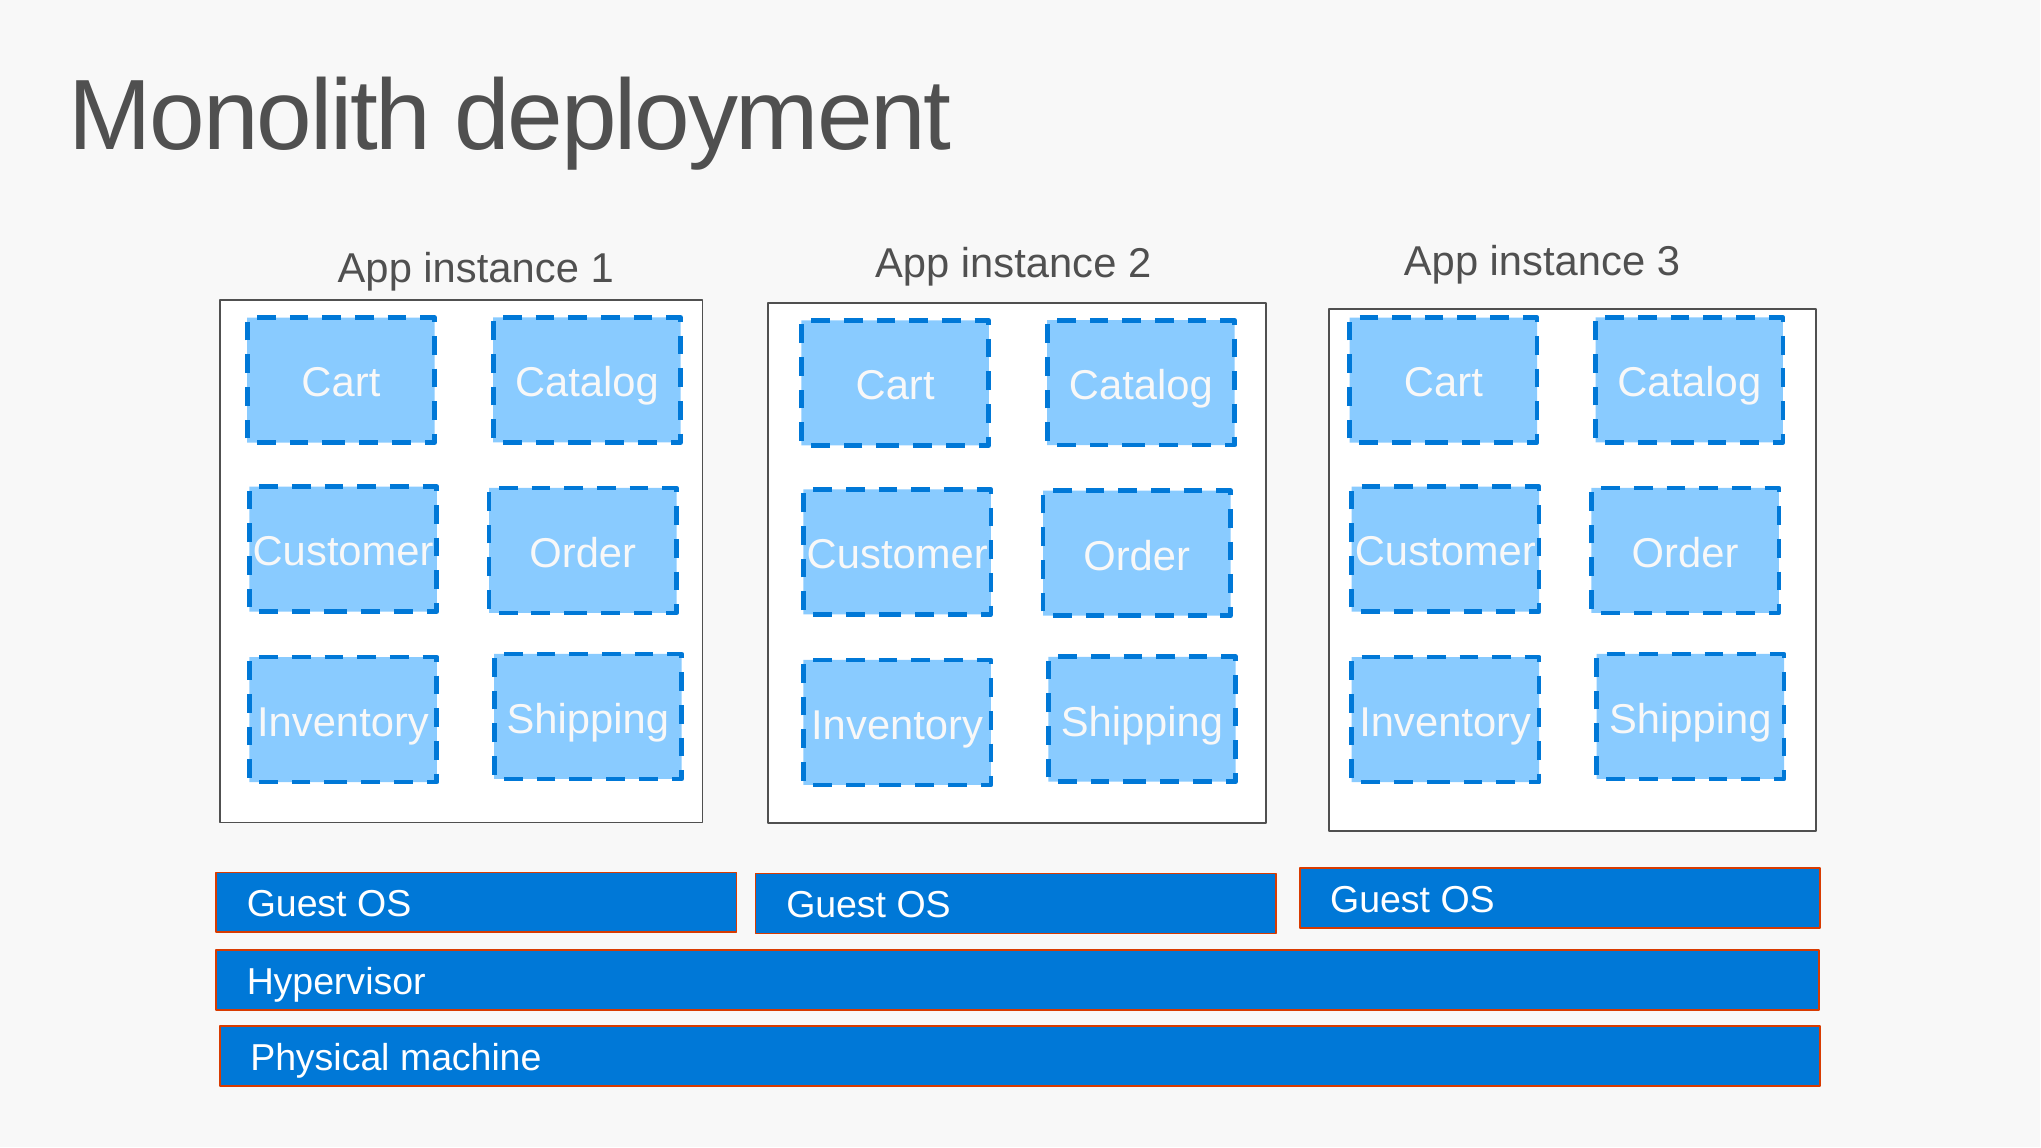

# Monolith deployment
App instance 3
App instance 2
App instance 1

Catalog
Catalog
Cart
Cart
Catalog
Cart
Customer
Customer
Order
Order
Customer
Order
Shipping
Shipping
Shipping
Inventory
Inventory
Inventory

Guest OS

Guest OS

Guest OS

Hypervisor

Physical machine